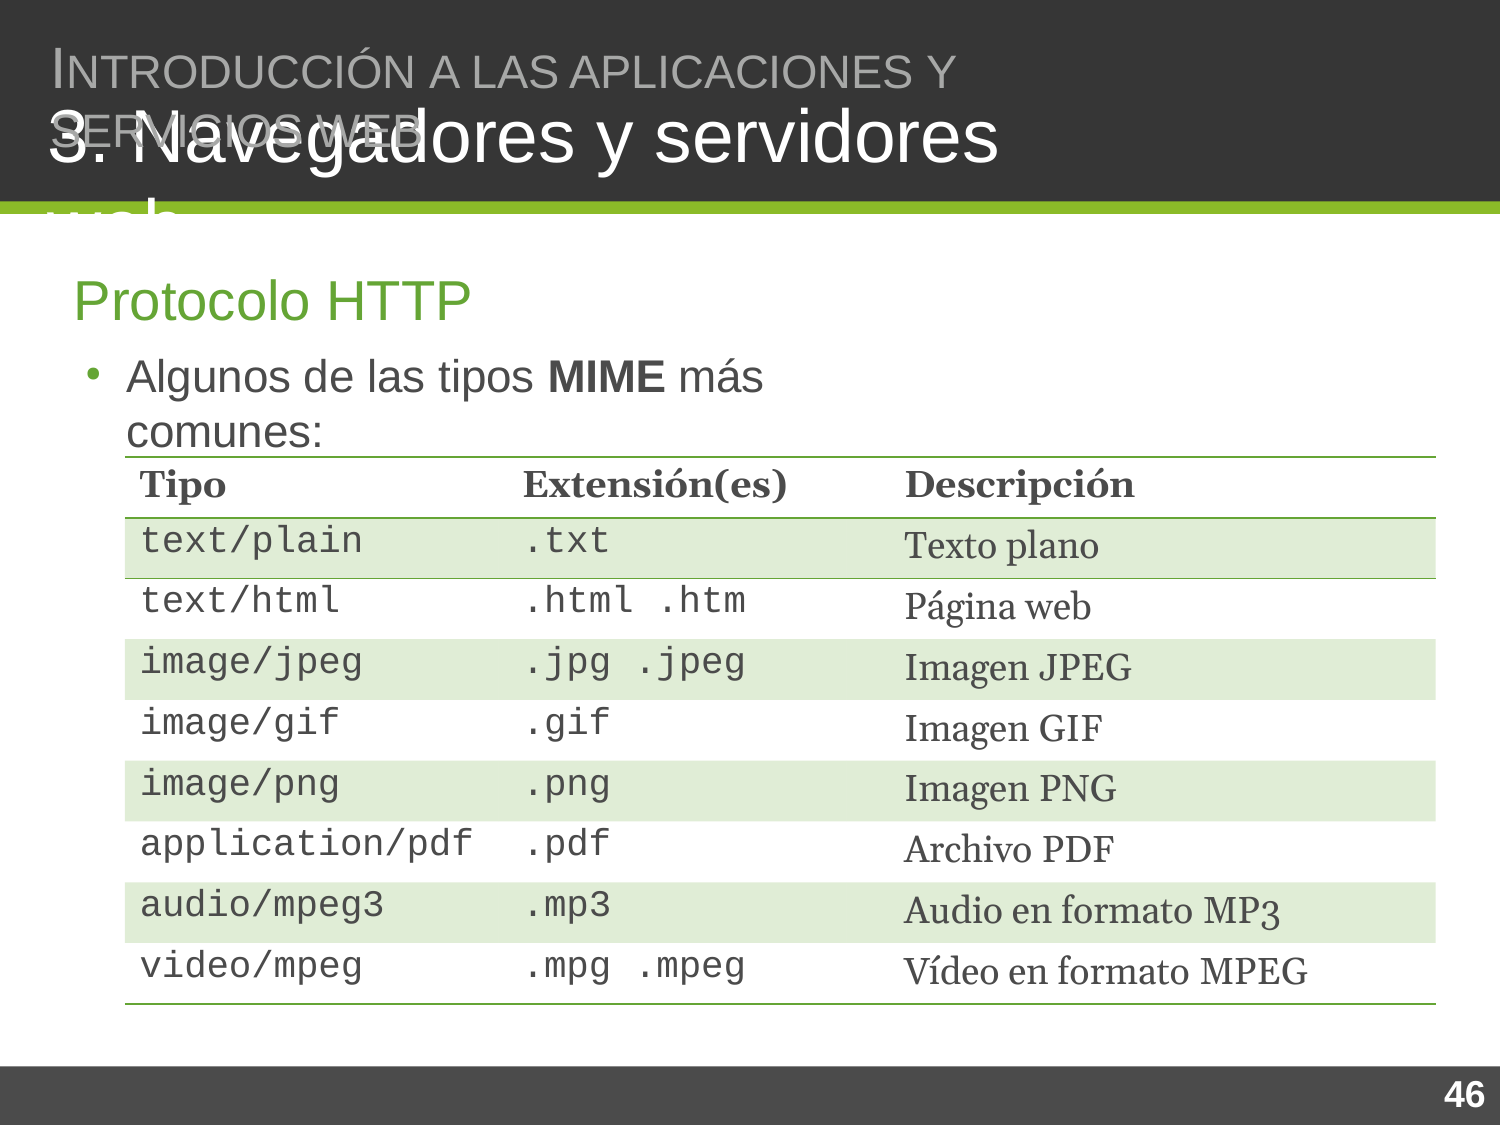

# INTRODUCCIÓN A LAS APLICACIONES Y SERVICIOS WEB
3. Navegadores y servidores web
Protocolo HTTP
Algunos de las tipos MIME más comunes:
| Tipo | Extensión(es) | Descripción |
| --- | --- | --- |
| text/plain | .txt | Texto plano |
| text/html | .html .htm | Página web |
| image/jpeg | .jpg .jpeg | Imagen JPEG |
| image/gif | .gif | Imagen GIF |
| image/png | .png | Imagen PNG |
| application/pdf | .pdf | Archivo PDF |
| audio/mpeg3 | .mp3 | Audio en formato MP3 |
| video/mpeg | .mpg .mpeg | Vídeo en formato MPEG |
46